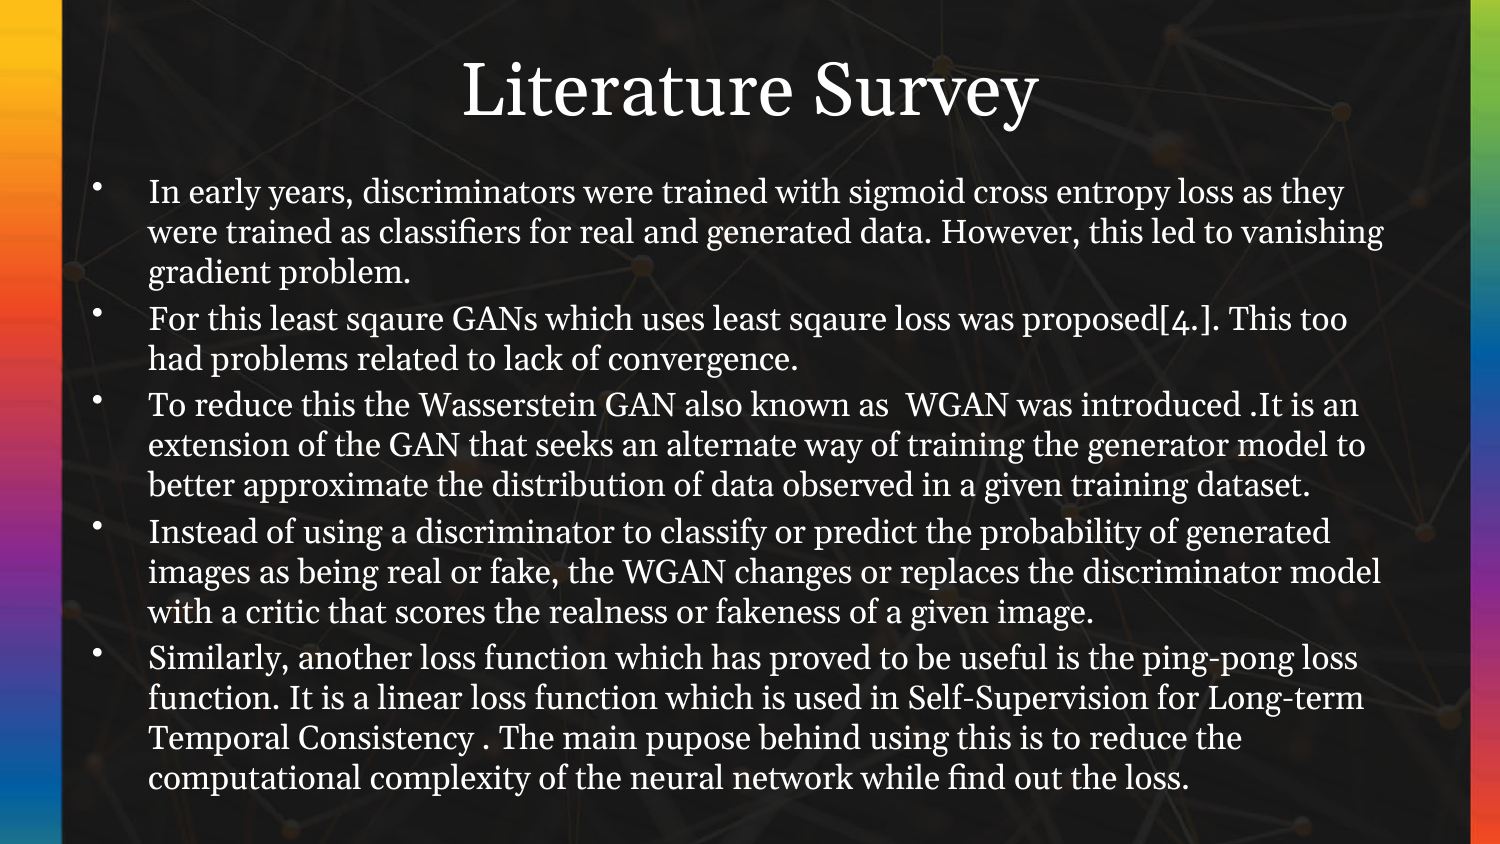

# Literature Survey
In early years, discriminators were trained with sigmoid cross entropy loss as they were trained as classifiers for real and generated data. However, this led to vanishing gradient problem.
For this least sqaure GANs which uses least sqaure loss was proposed[4.]. This too had problems related to lack of convergence.
To reduce this the Wasserstein GAN also known as  WGAN was introduced .It is an extension of the GAN that seeks an alternate way of training the generator model to better approximate the distribution of data observed in a given training dataset.
Instead of using a discriminator to classify or predict the probability of generated images as being real or fake, the WGAN changes or replaces the discriminator model with a critic that scores the realness or fakeness of a given image.
Similarly, another loss function which has proved to be useful is the ping-pong loss function. It is a linear loss function which is used in Self-Supervision for Long-term Temporal Consistency . The main pupose behind using this is to reduce the computational complexity of the neural network while find out the loss.

10